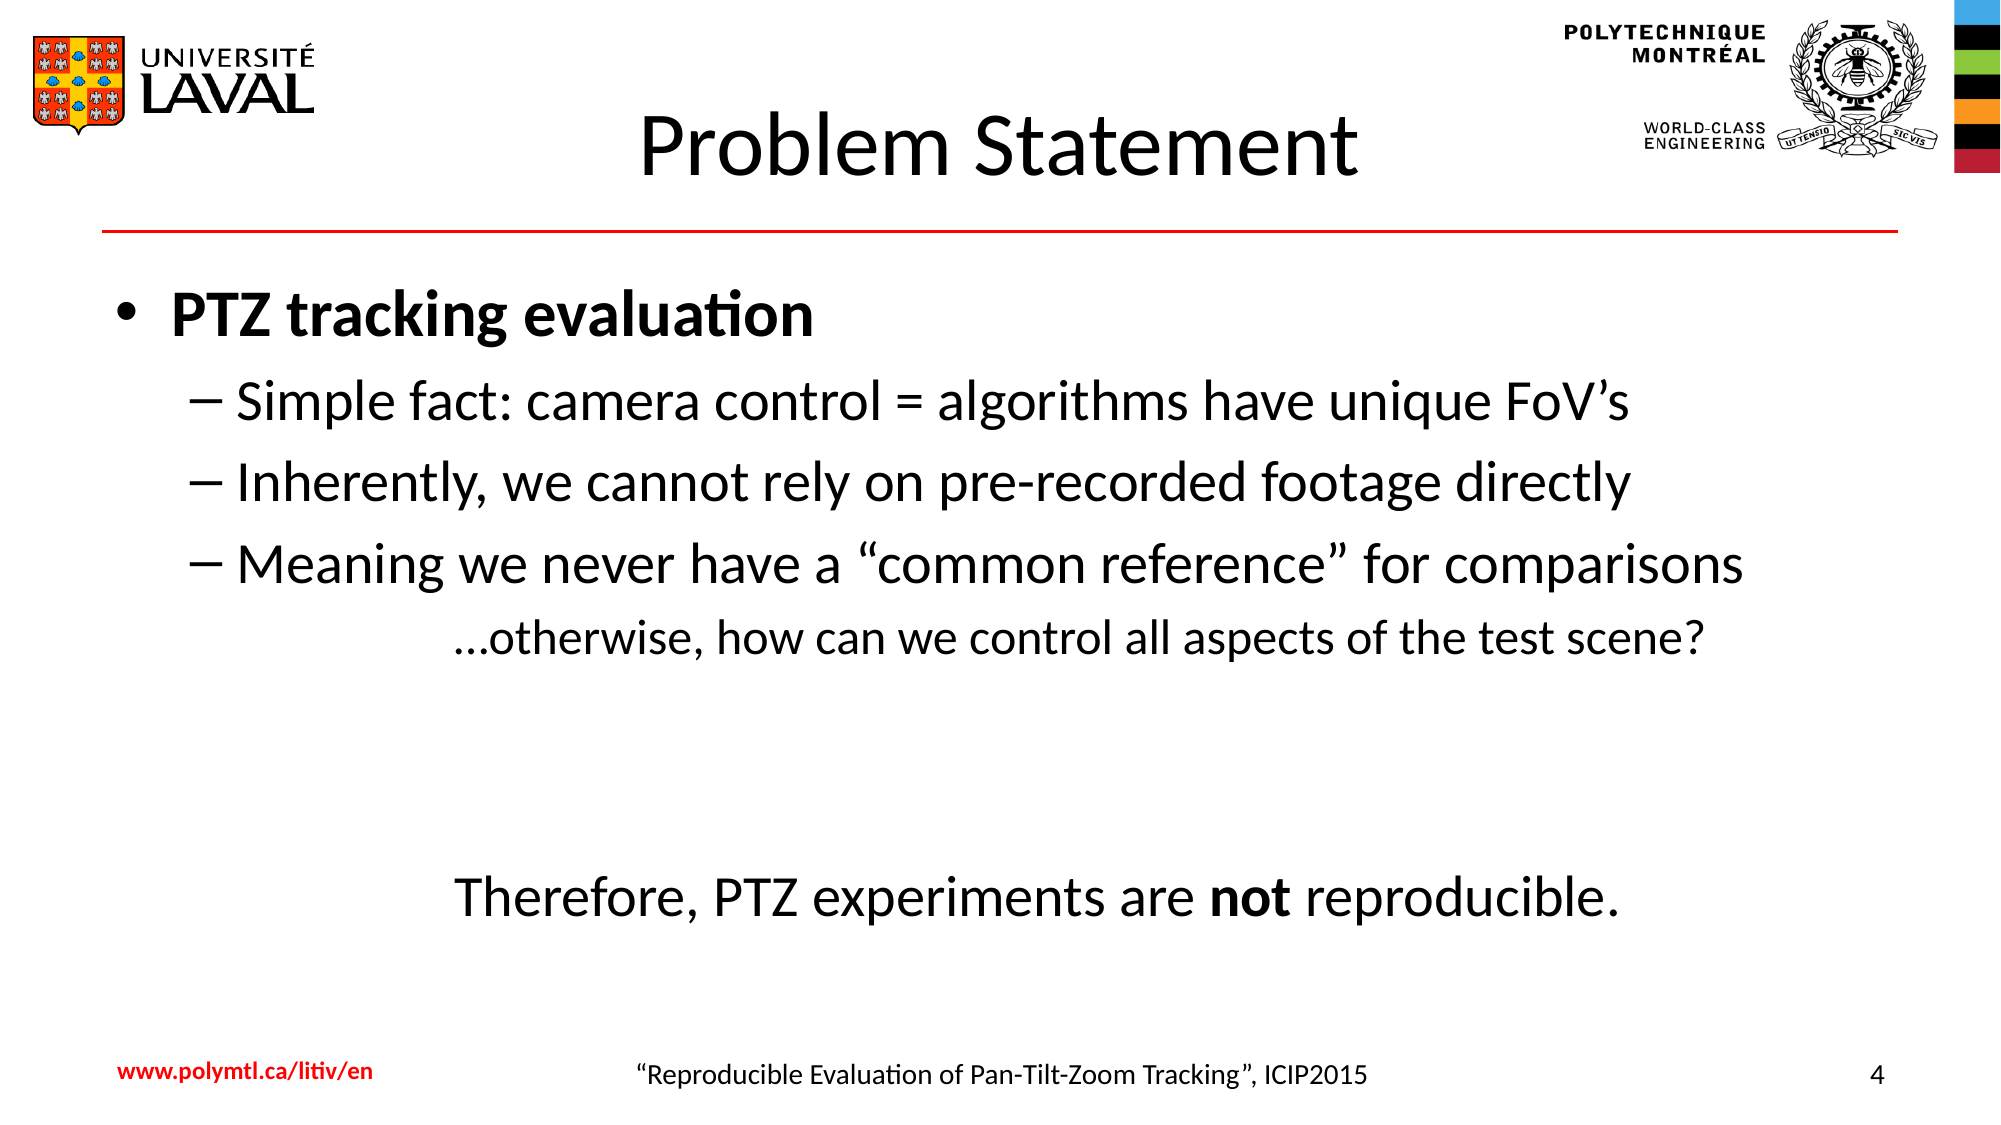

# Problem Statement
PTZ tracking evaluation
Simple fact: camera control = algorithms have unique FoV’s
Inherently, we cannot rely on pre-recorded footage directly
Meaning we never have a “common reference” for comparisons
 …otherwise, how can we control all aspects of the test scene?

Therefore, PTZ experiments are not reproducible.

4